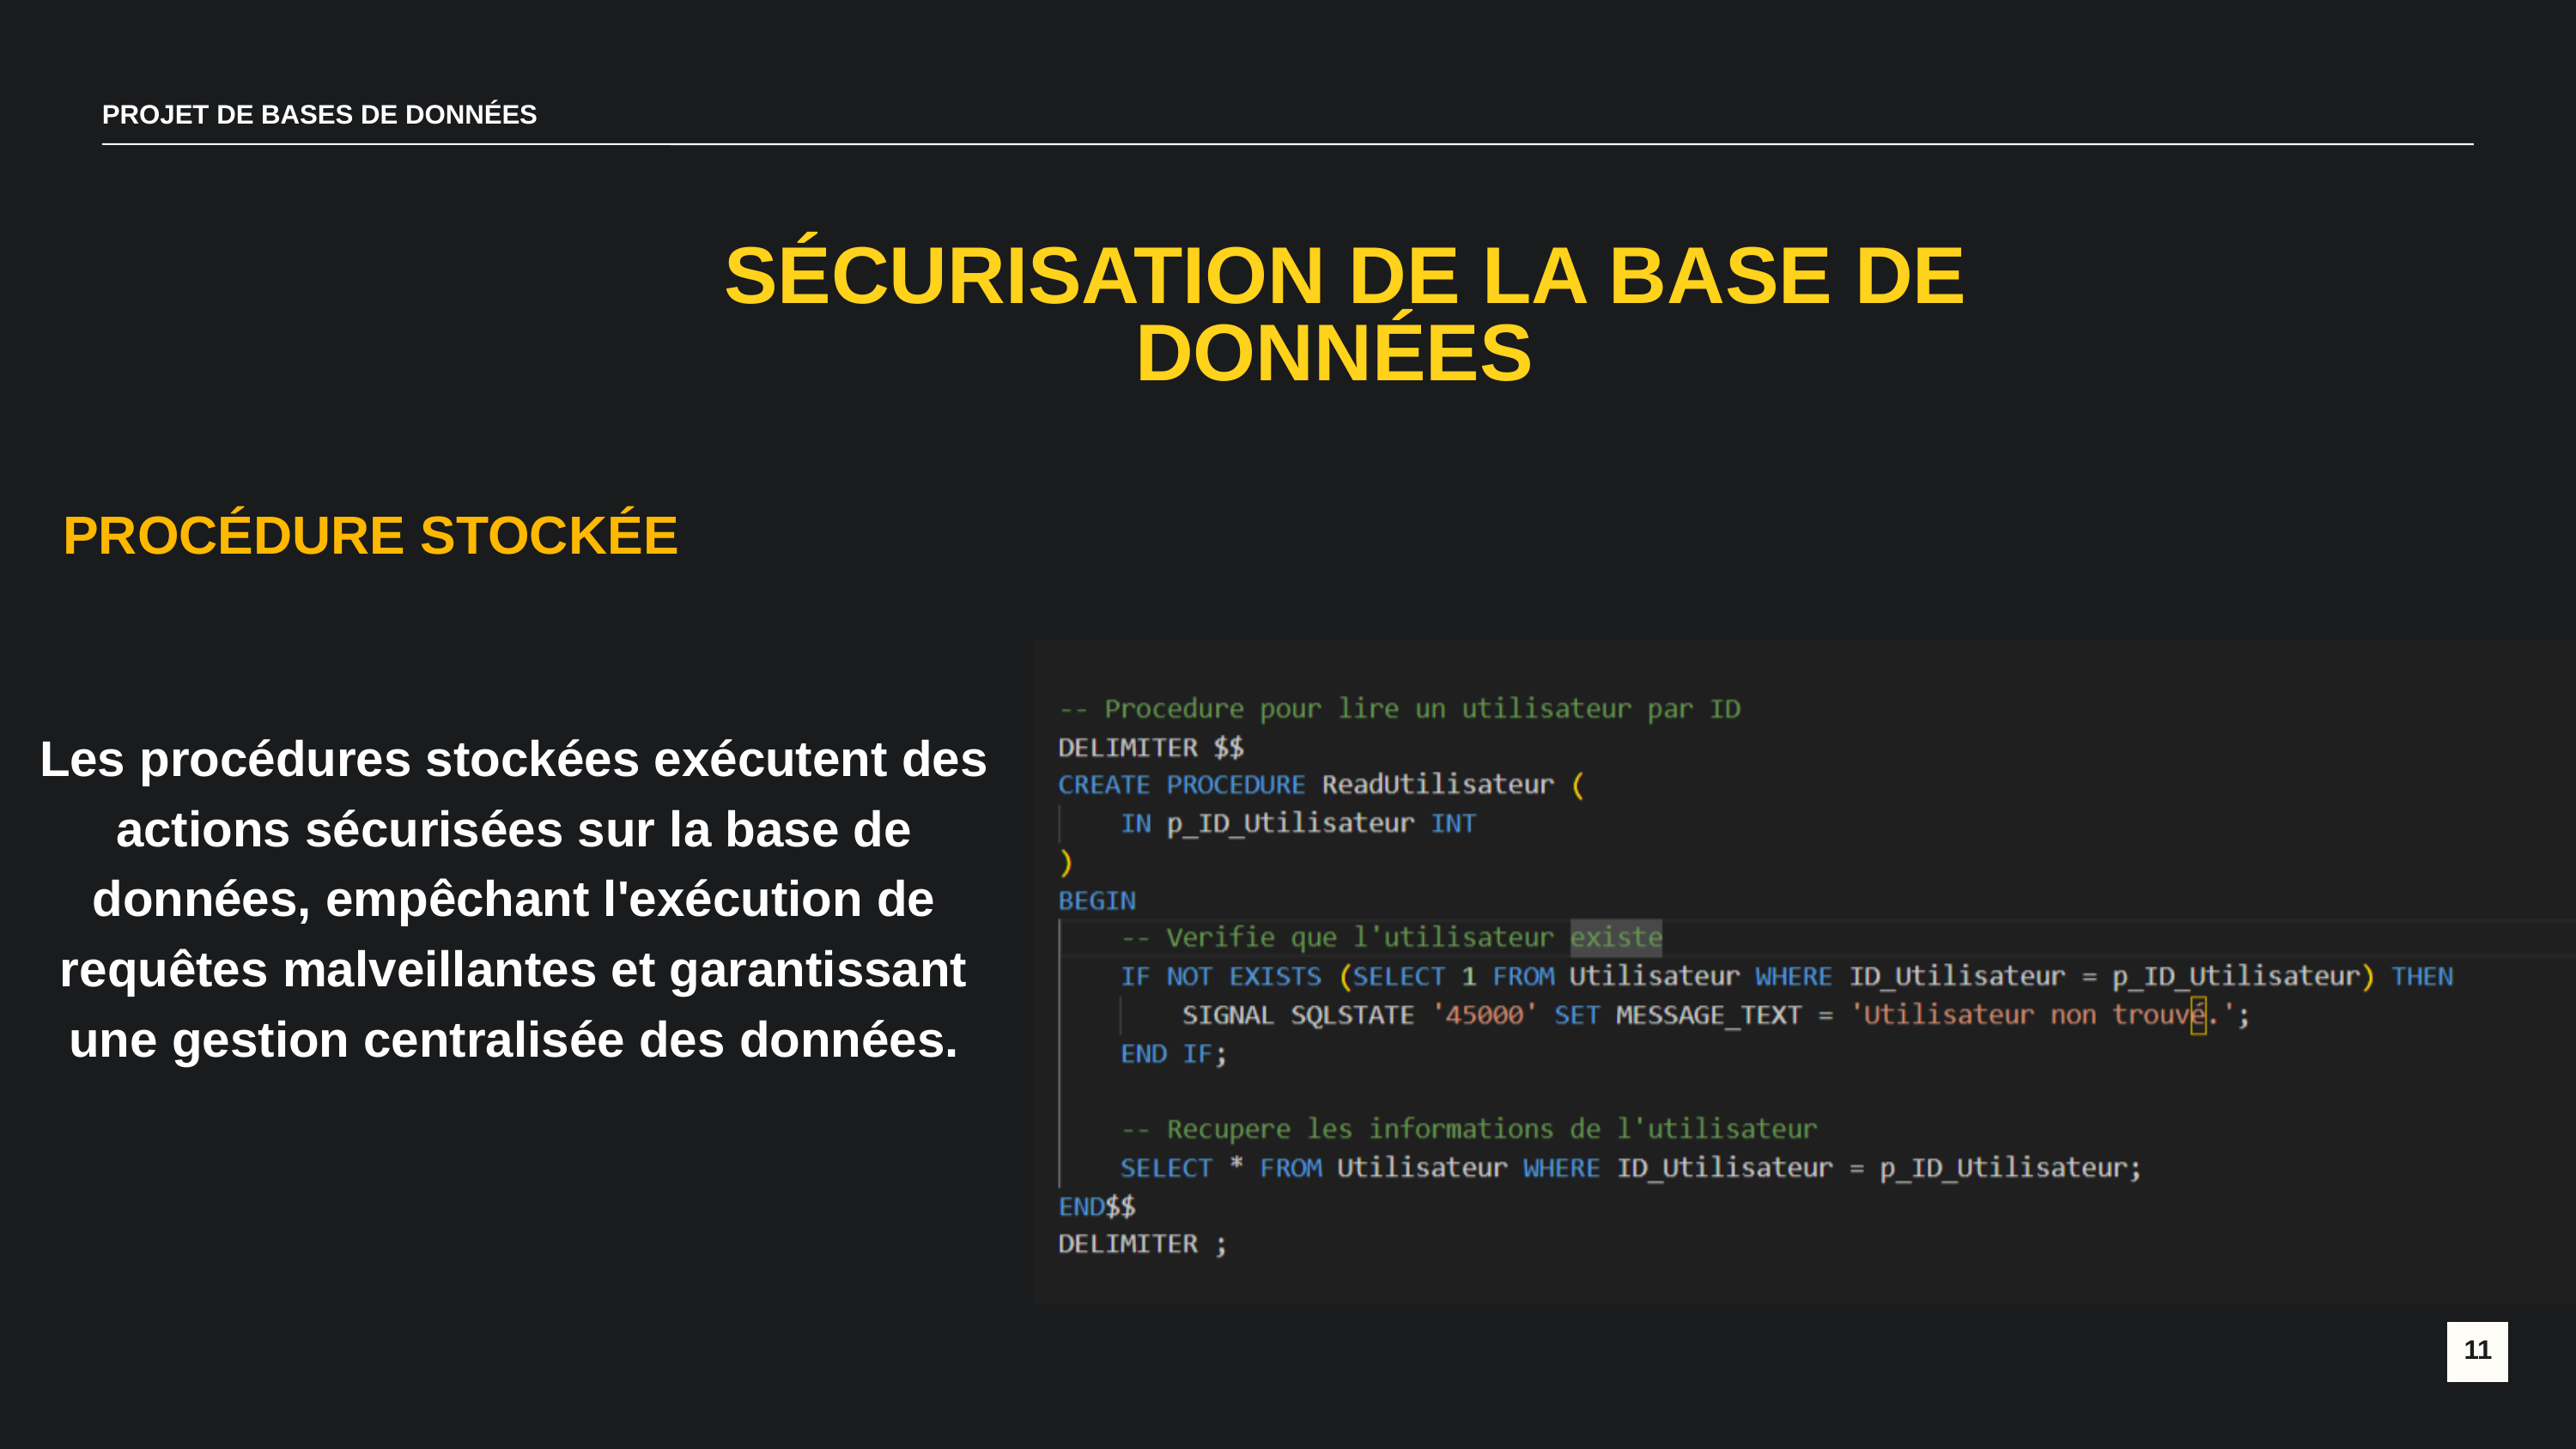

PROJET DE BASES DE DONNÉES

SÉCURISATION DE LA BASE DE DONNÉES
PROCÉDURE STOCKÉE

Les procédures stockées exécutent des actions sécurisées sur la base de données, empêchant l'exécution de requêtes malveillantes et garantissant une gestion centralisée des données.

11